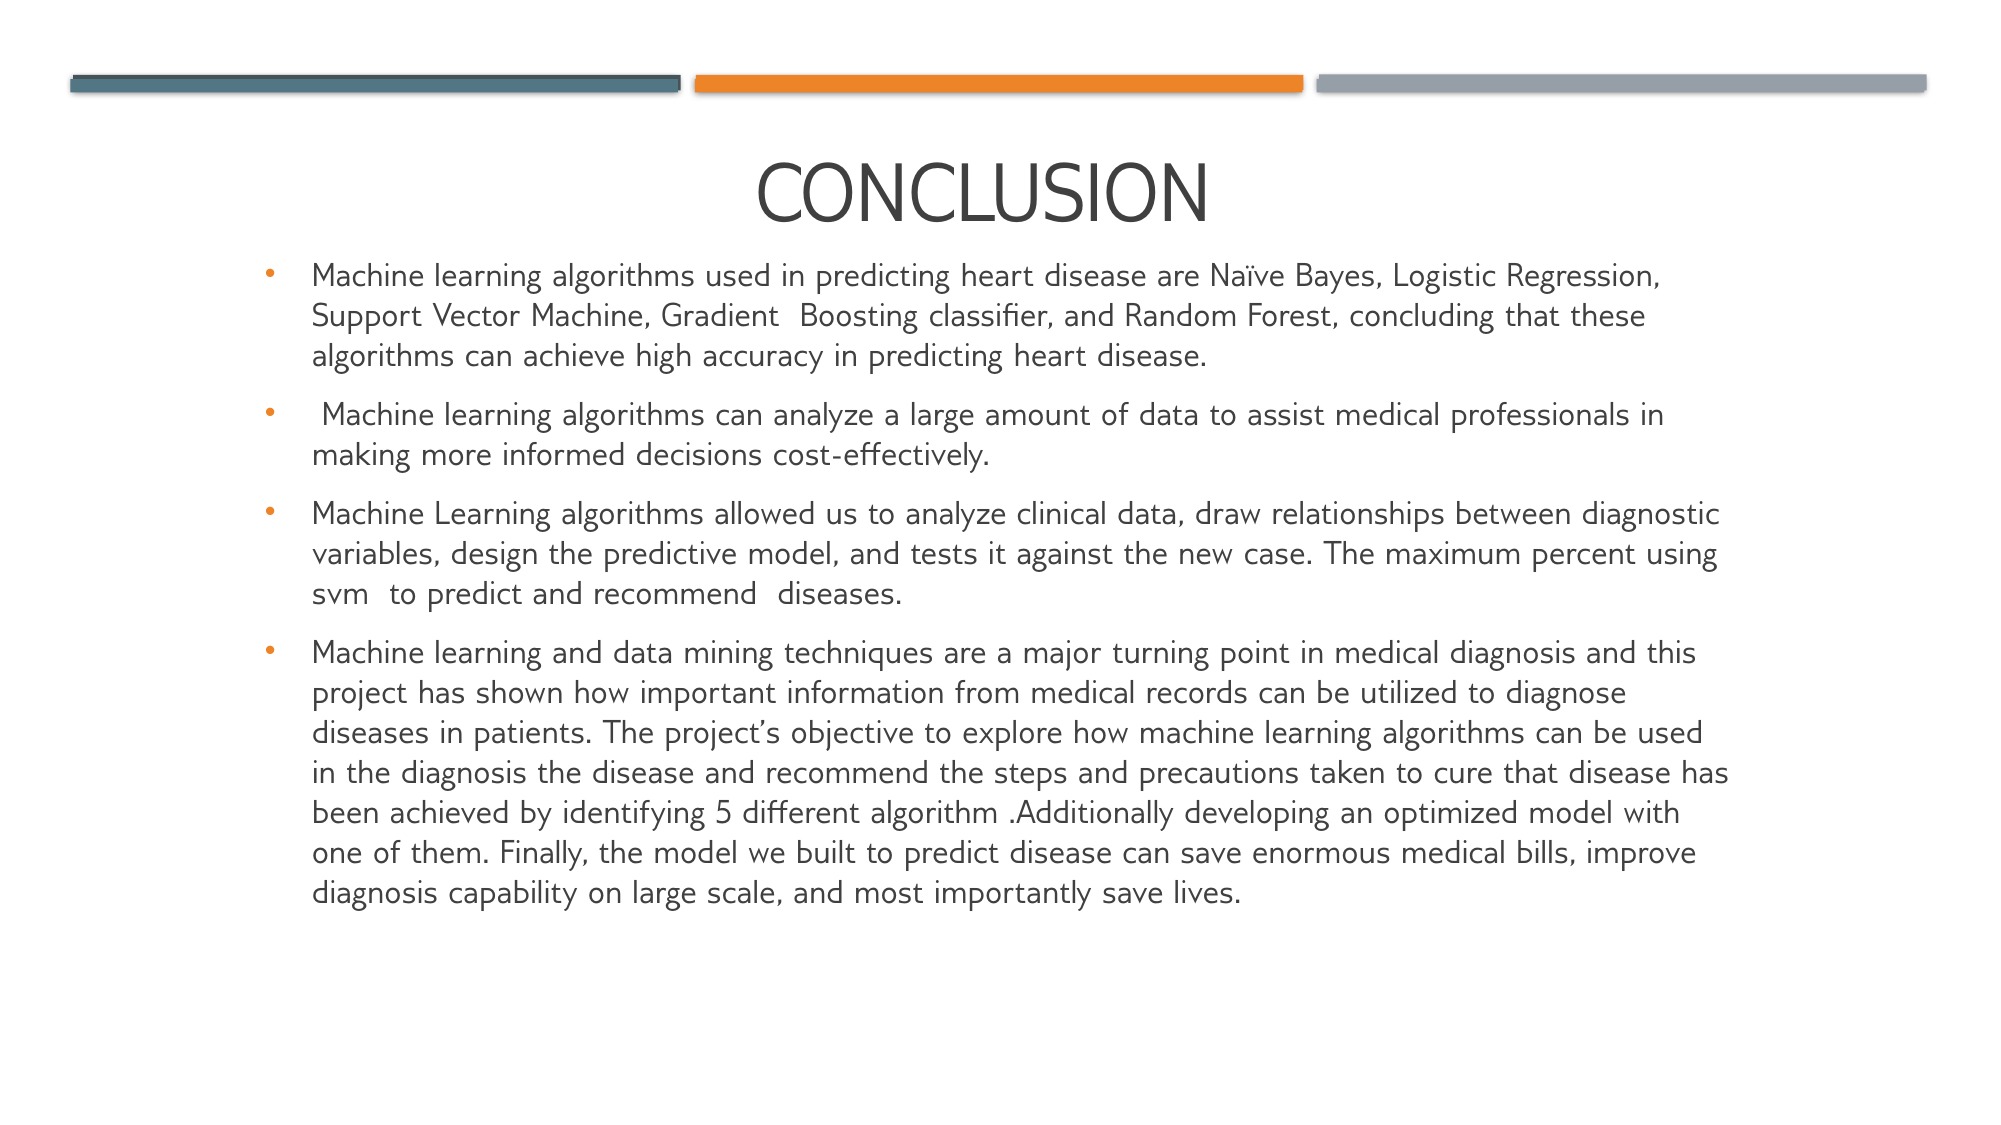

# conclusion
Machine learning algorithms used in predicting heart disease are Naïve Bayes, Logistic Regression, Support Vector Machine, Gradient  Boosting classifier, and Random Forest, concluding that these algorithms can achieve high accuracy in predicting heart disease.
 Machine learning algorithms can analyze a large amount of data to assist medical professionals in making more informed decisions cost-effectively.
Machine Learning algorithms allowed us to analyze clinical data, draw relationships between diagnostic variables, design the predictive model, and tests it against the new case. The maximum percent using svm  to predict and recommend  diseases.
Machine learning and data mining techniques are a major turning point in medical diagnosis and this project has shown how important information from medical records can be utilized to diagnose diseases in patients. The project’s objective to explore how machine learning algorithms can be used in the diagnosis the disease and recommend the steps and precautions taken to cure that disease has been achieved by identifying 5 different algorithm .Additionally developing an optimized model with one of them. Finally, the model we built to predict disease can save enormous medical bills, improve diagnosis capability on large scale, and most importantly save lives.